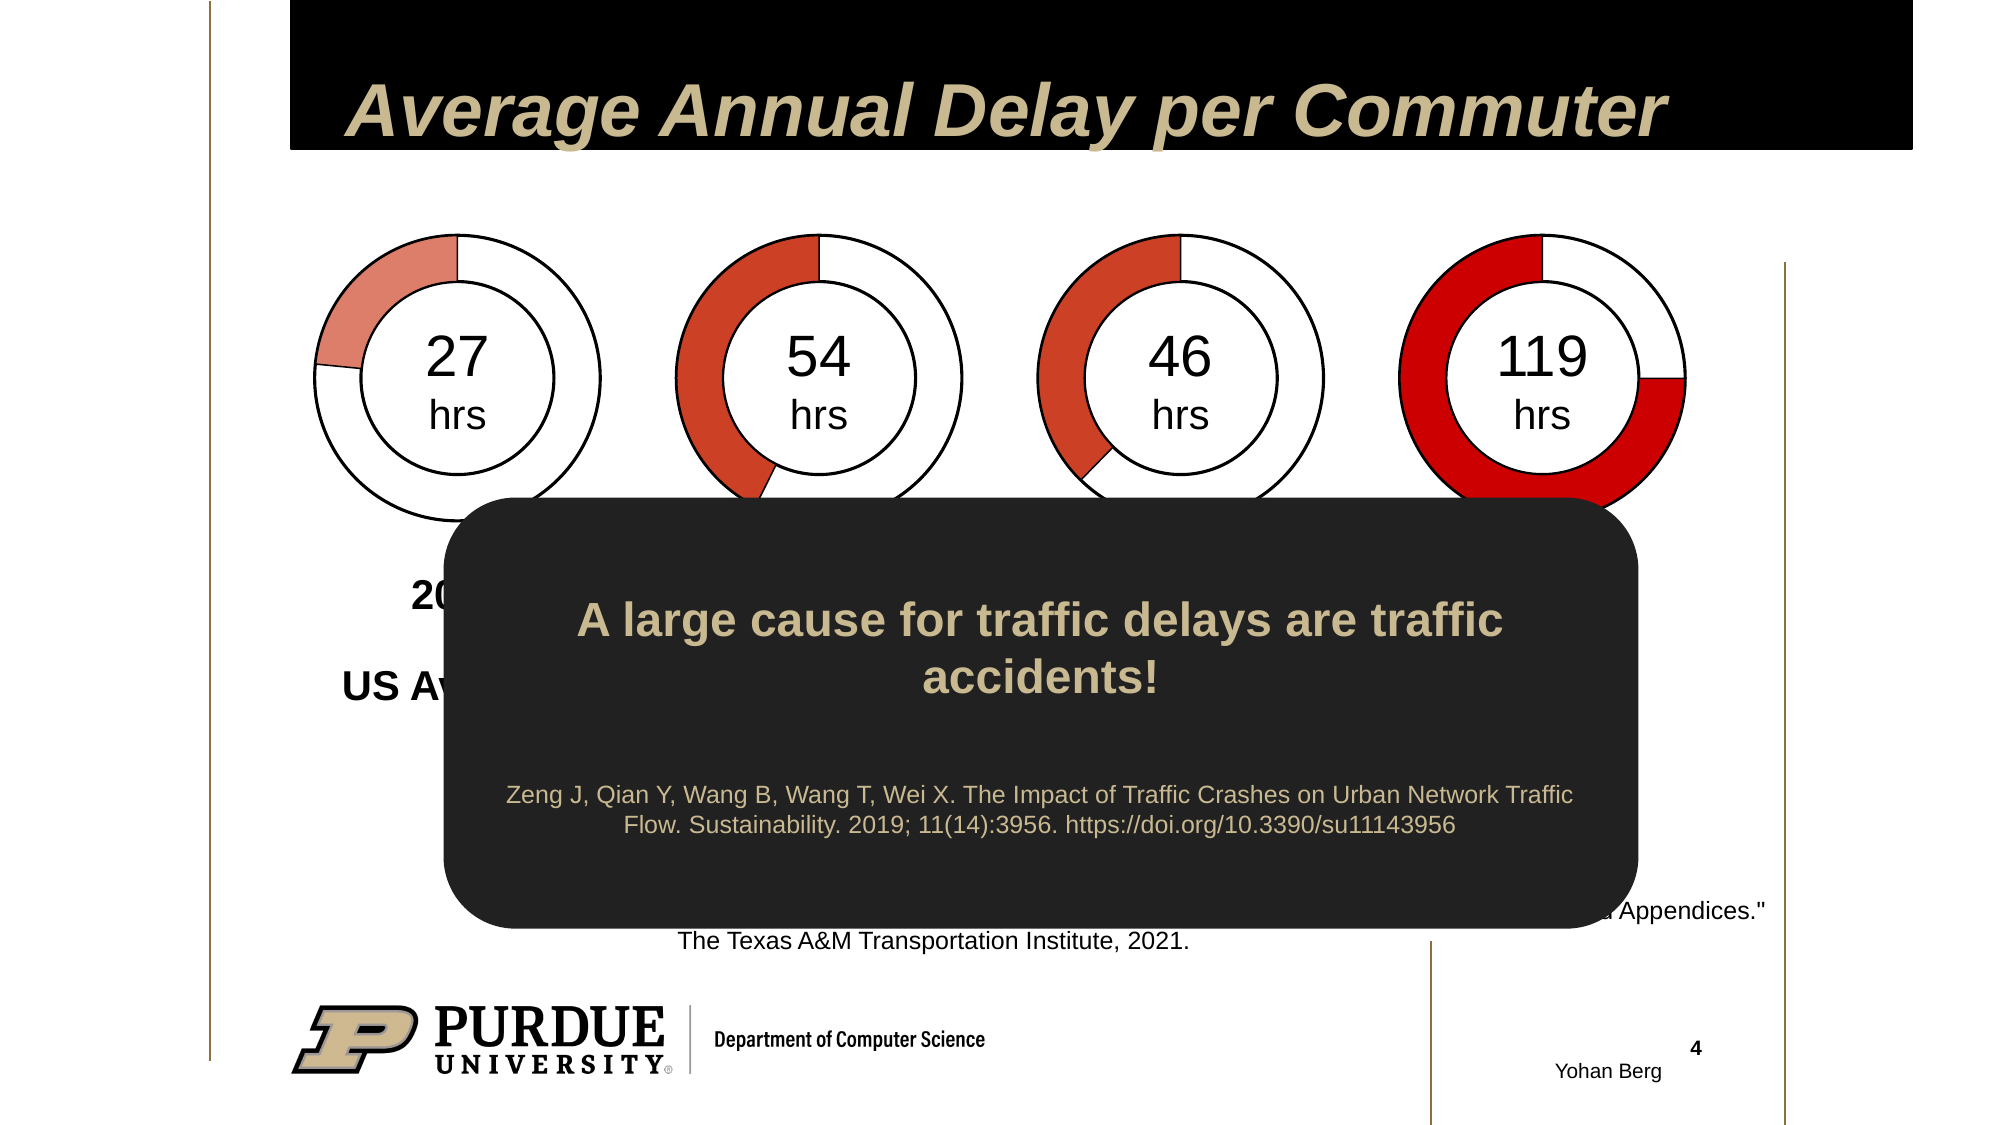

# Average Annual Delay per Commuter

27 hrs
54 hrs
46
hrs
119 hrs
A large cause for traffic delays are traffic accidents!

Zeng J, Qian Y, Wang B, Wang T, Wei X. The Impact of Traffic Crashes on Urban Network Traffic Flow. Sustainability. 2019; 11(14):3956. https://doi.org/10.3390/su11143956
2020
US Average
2021
US Average
2020
LA, Long Beach - Anaheim, CA
2021
LA, Long Beach - Anaheim, CA

David Schrank, Luke Albert, Bill Eisele, Tim Lomax. "2021 Urban Mobility Report and Appendices." The Texas A&M Transportation Institute, 2021.
4
Yohan Berg